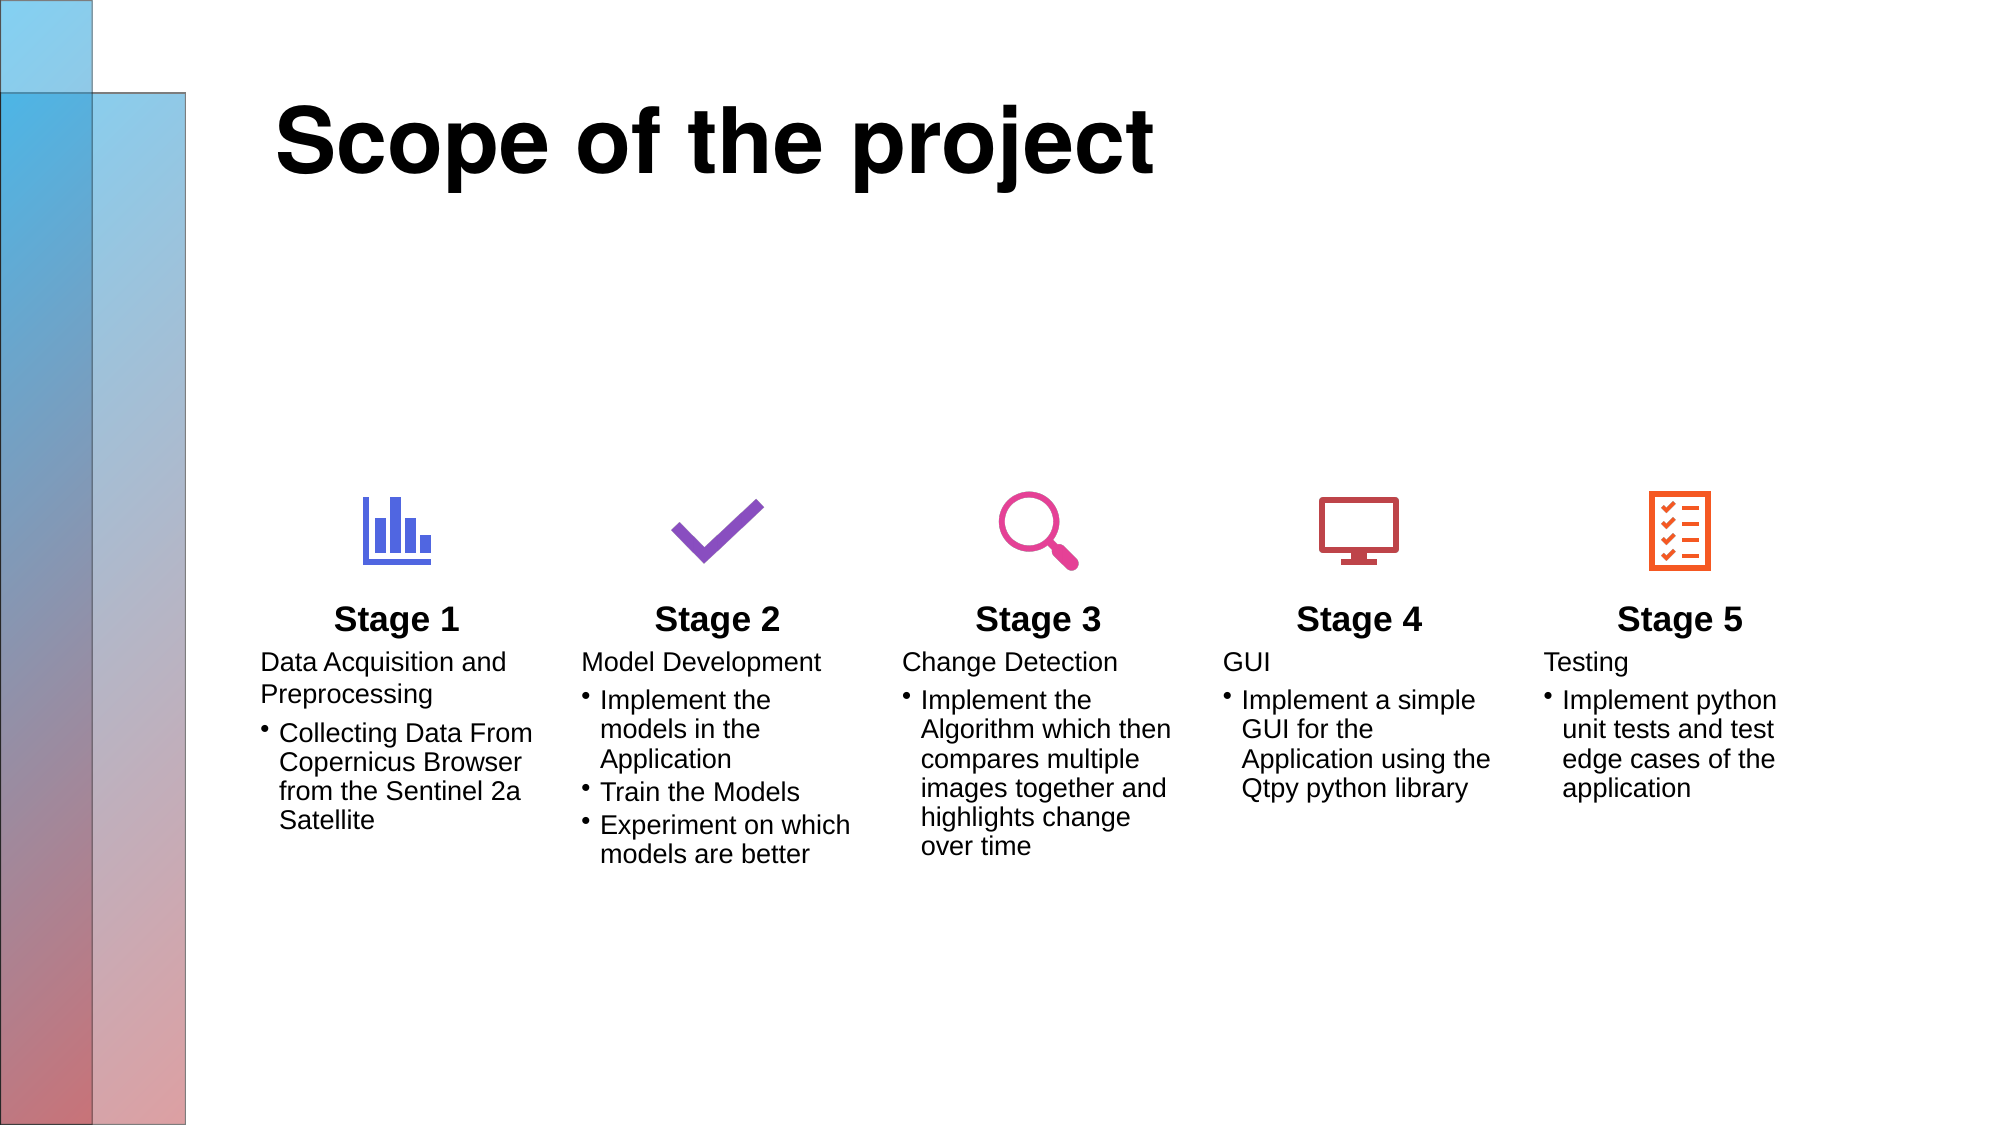

# Scope of the project

Stage 1
Data Acquisition and Preprocessing
Collecting Data From Copernicus Browser from the Sentinel 2a Satellite
Stage 2
Model Development
Implement the models in the Application
Train the Models
Experiment on which models are better
Stage 3
Change Detection
Implement the Algorithm which then compares multiple images together and highlights change over time
Stage 4
GUI
Implement a simple GUI for the Application using the Qtpy python library
Stage 5
Testing
Implement python unit tests and test edge cases of the application